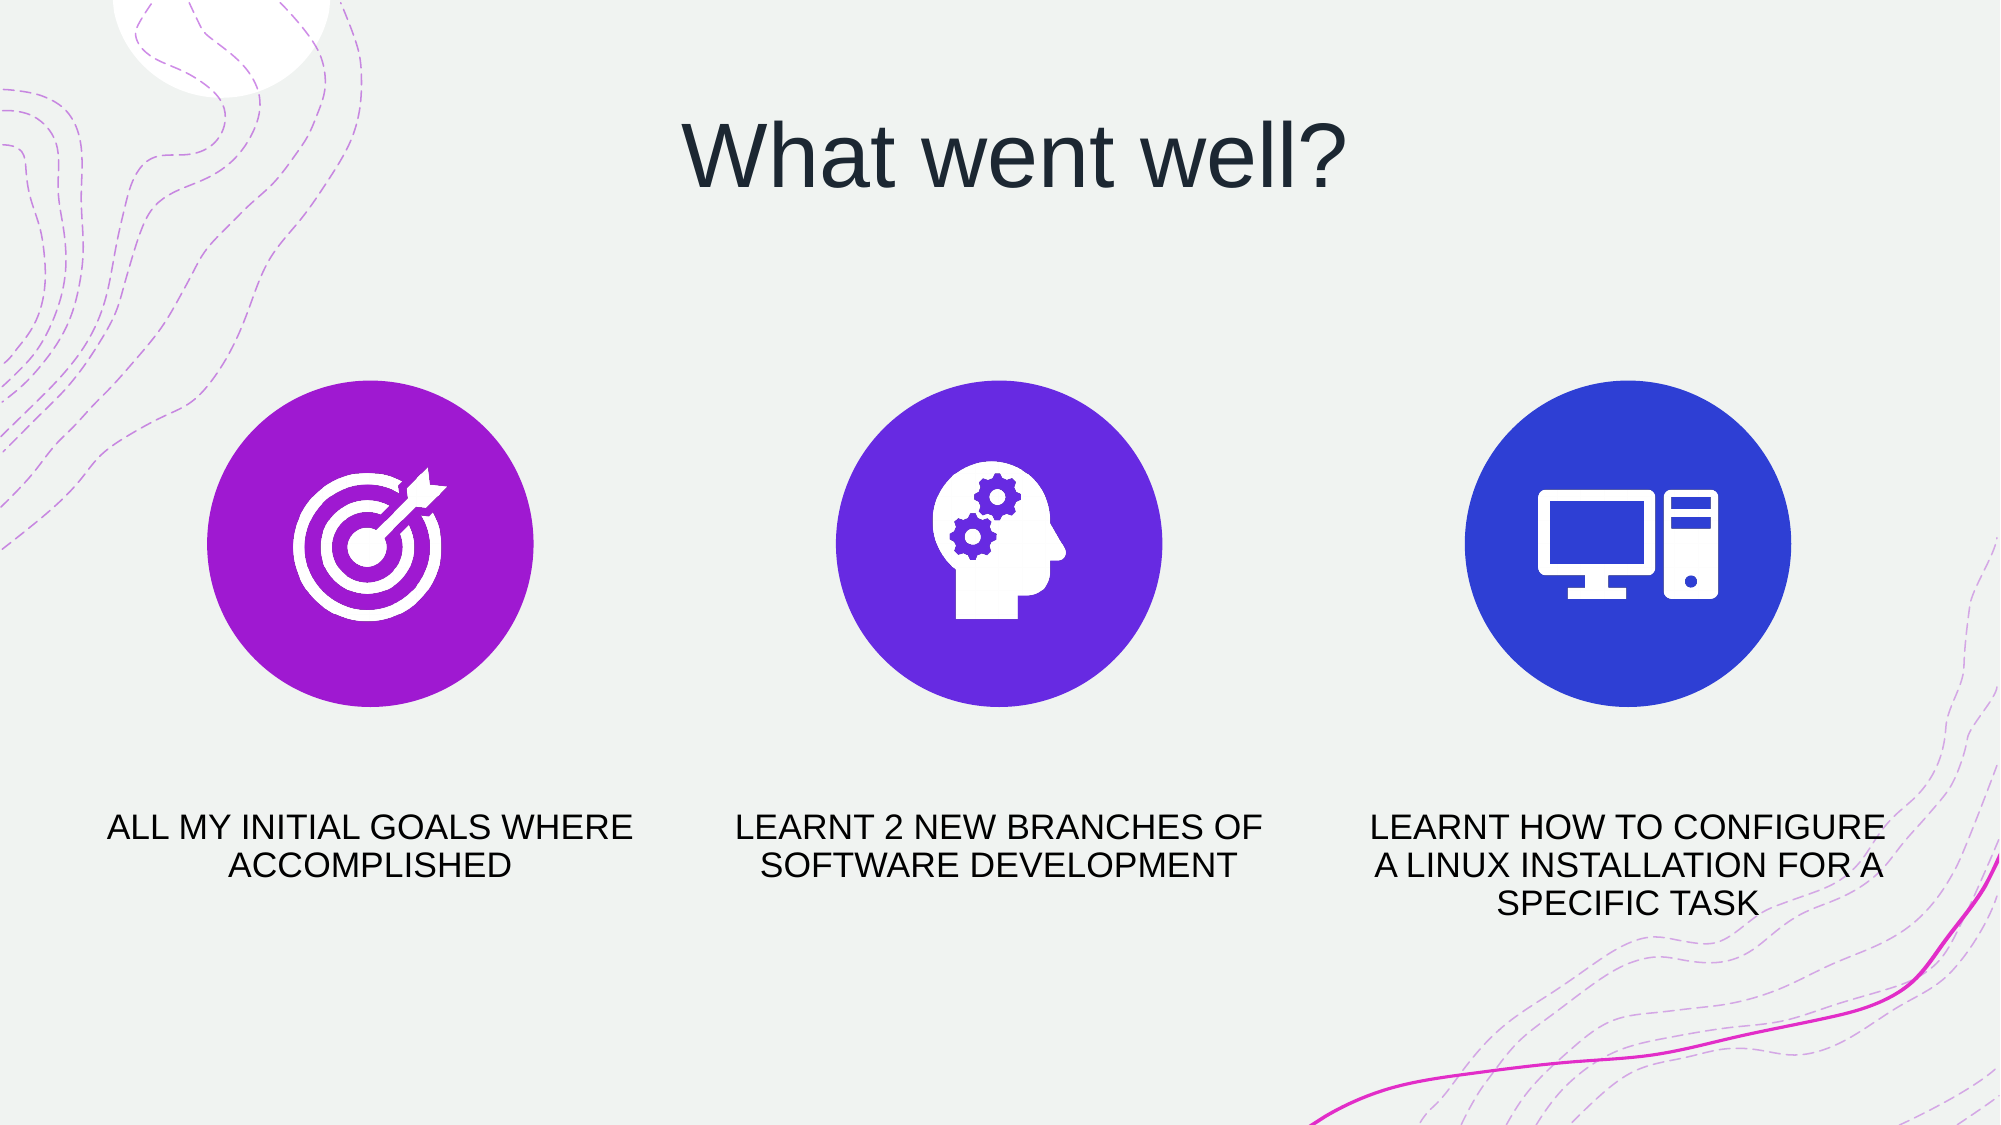

# What went well?

ALL MY INITIAL GOALS WHERE ACCOMPLISHED

LEARNT 2 NEW BRANCHES OF SOFTWARE DEVELOPMENT

LEARNT HOW TO CONFIGURE A LINUX INSTALLATION FOR A SPECIFIC TASK